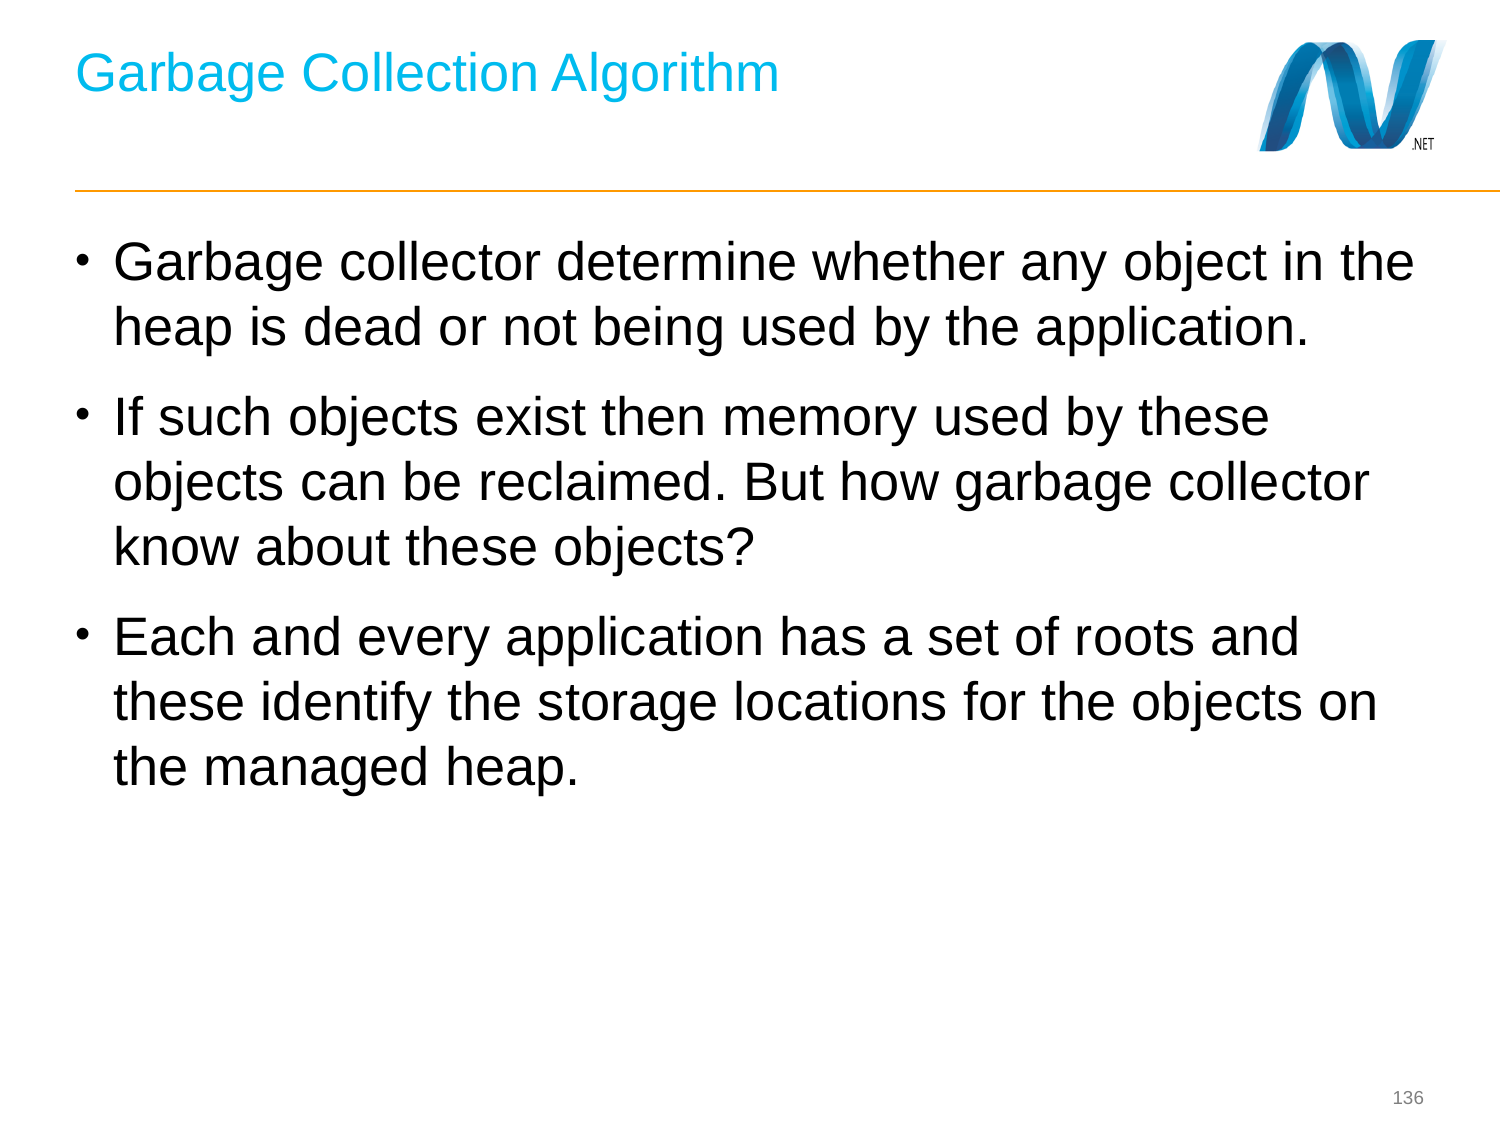

# Garbage Collection Algorithm
Garbage collector determine whether any object in the heap is dead or not being used by the application.
If such objects exist then memory used by these objects can be reclaimed. But how garbage collector know about these objects?
Each and every application has a set of roots and these identify the storage locations for the objects on the managed heap.